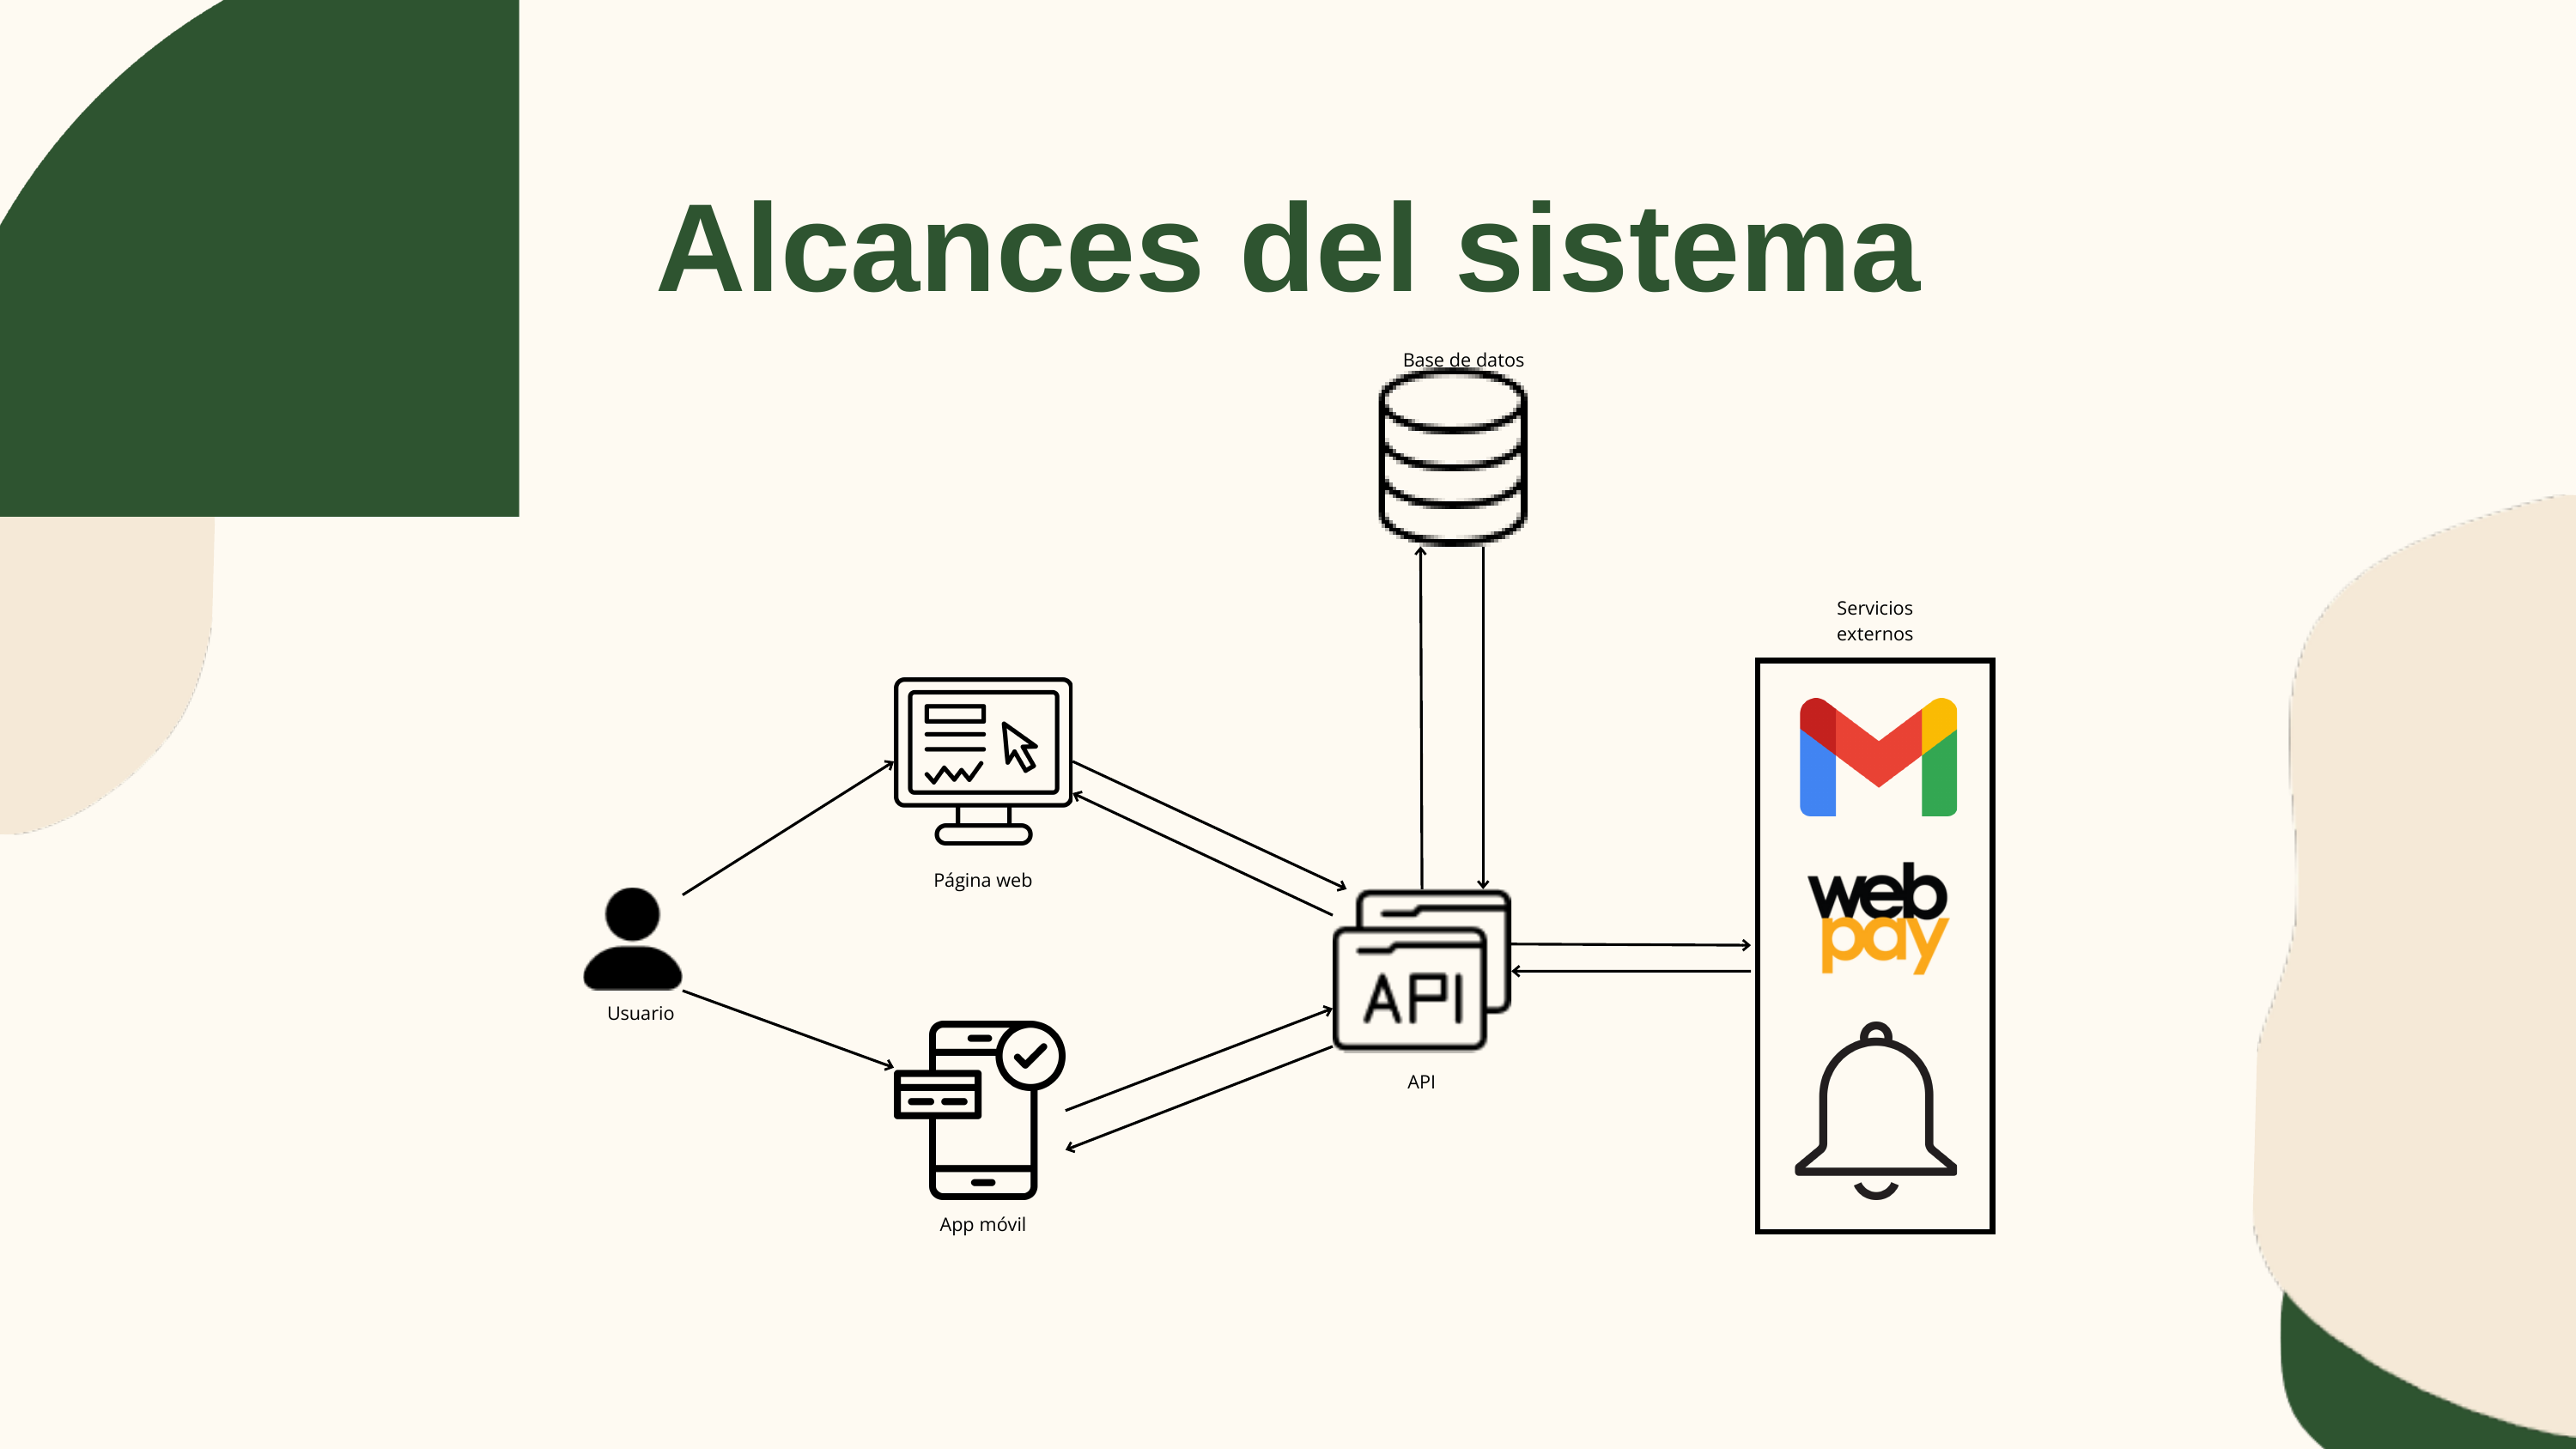

Alcances del sistema

Base de datos

Servicios externos

Página web

Usuario

API
App móvil